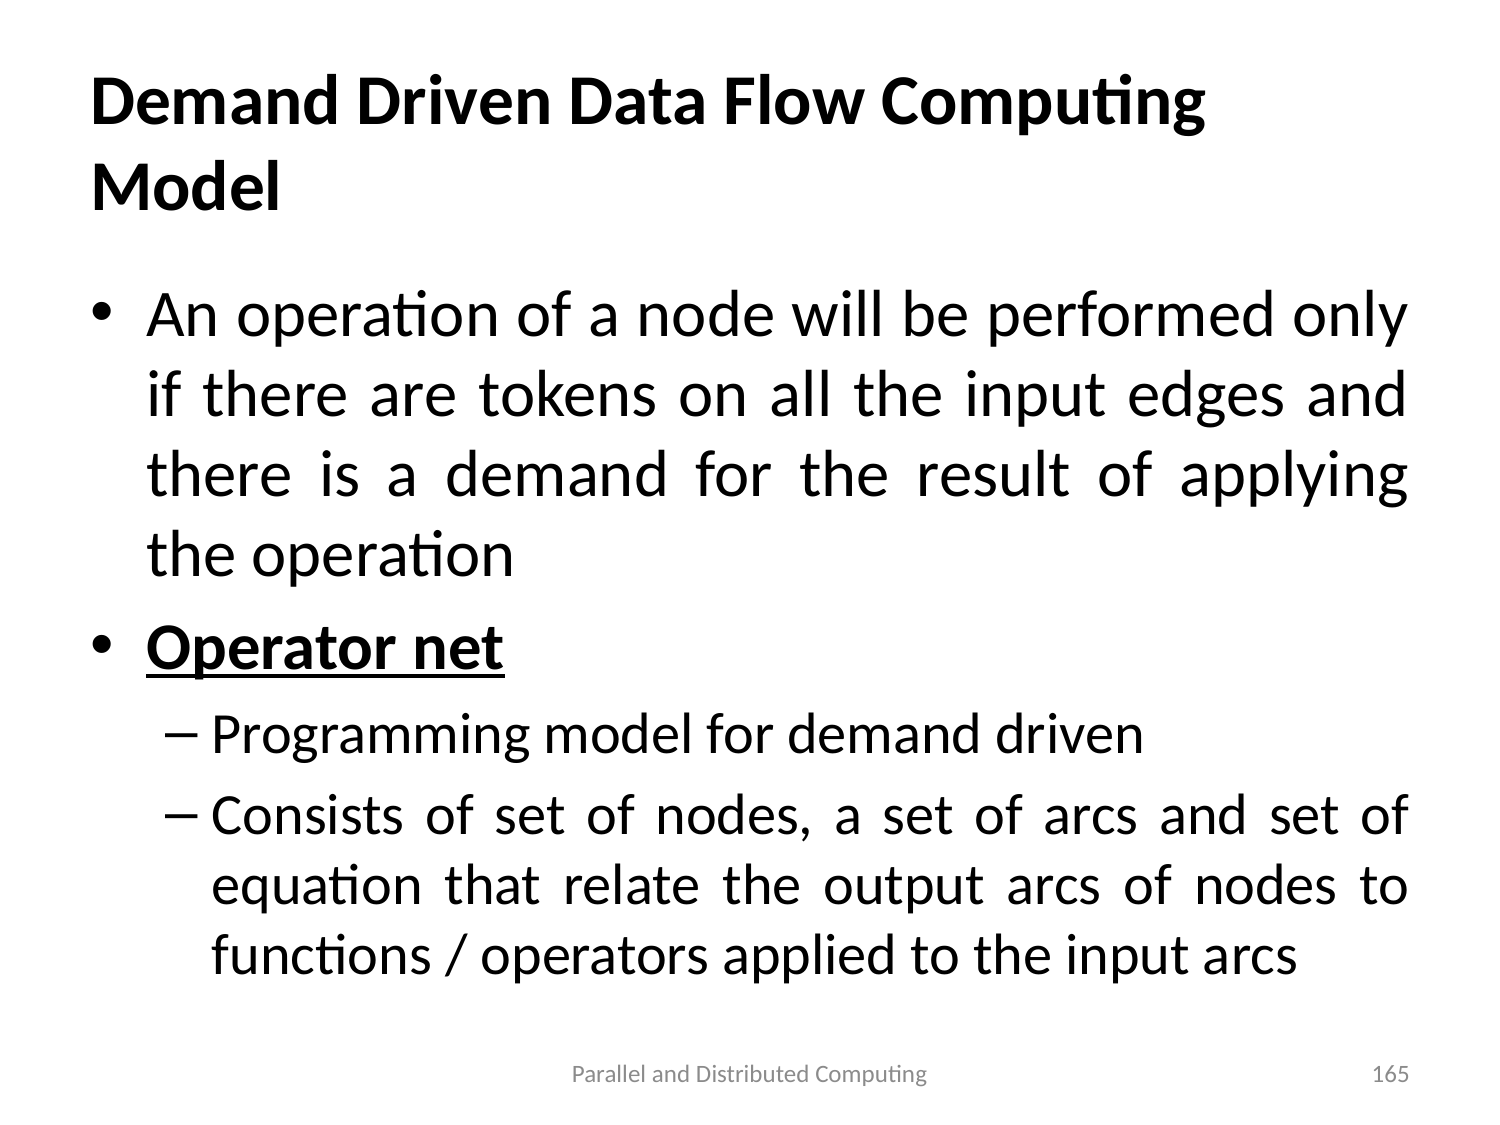

# Demand Driven Data Flow Computing Model
An operation of a node will be performed only if there are tokens on all the input edges and there is a demand for the result of applying the operation
Operator net
Programming model for demand driven
Consists of set of nodes, a set of arcs and set of equation that relate the output arcs of nodes to functions / operators applied to the input arcs

Parallel and Distributed Computing
165